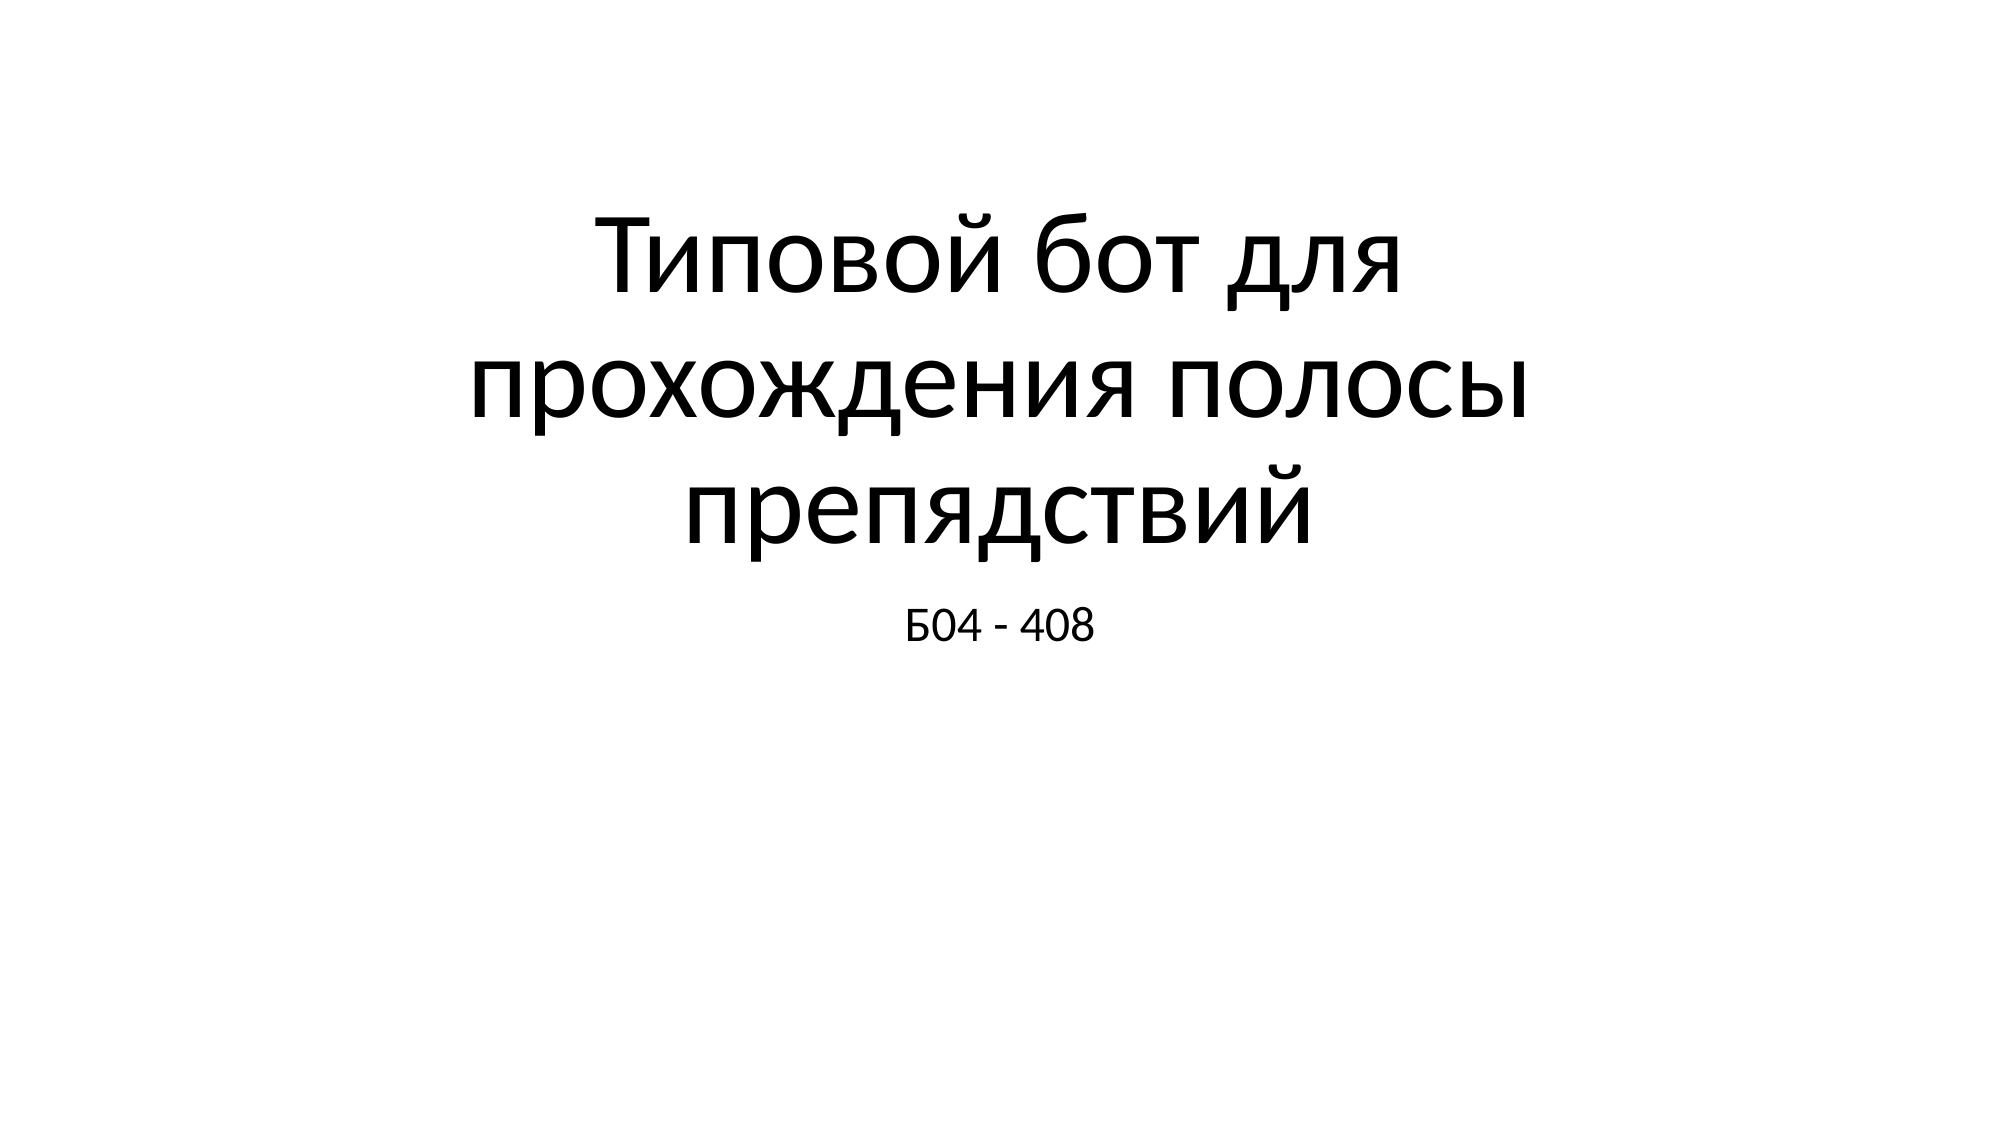

# Типовой бот для прохождения полосы препядствий
Б04 - 408